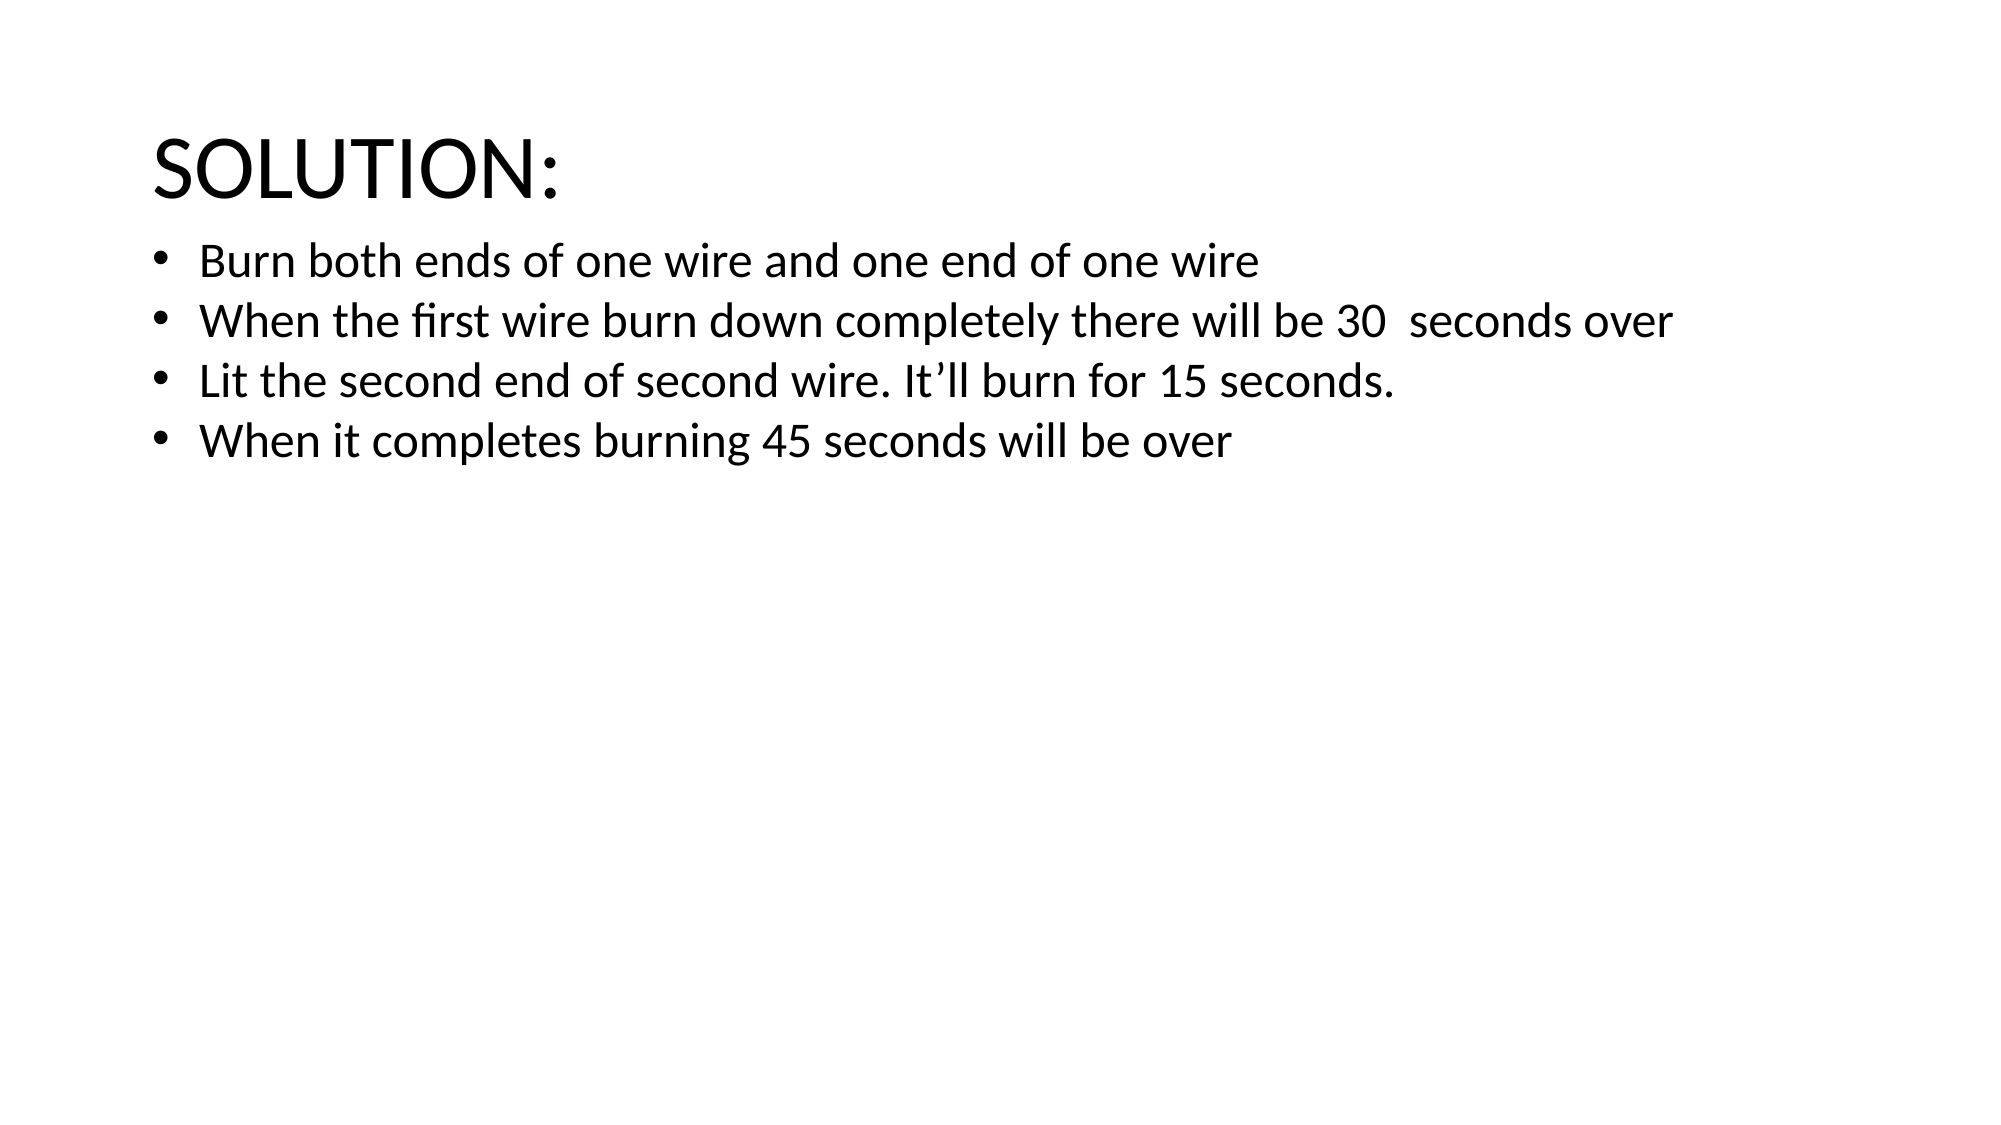

# SOLUTION:
Burn both ends of one wire and one end of one wire
When the first wire burn down completely there will be 30  seconds over
Lit the second end of second wire. It’ll burn for 15 seconds.
When it completes burning 45 seconds will be over